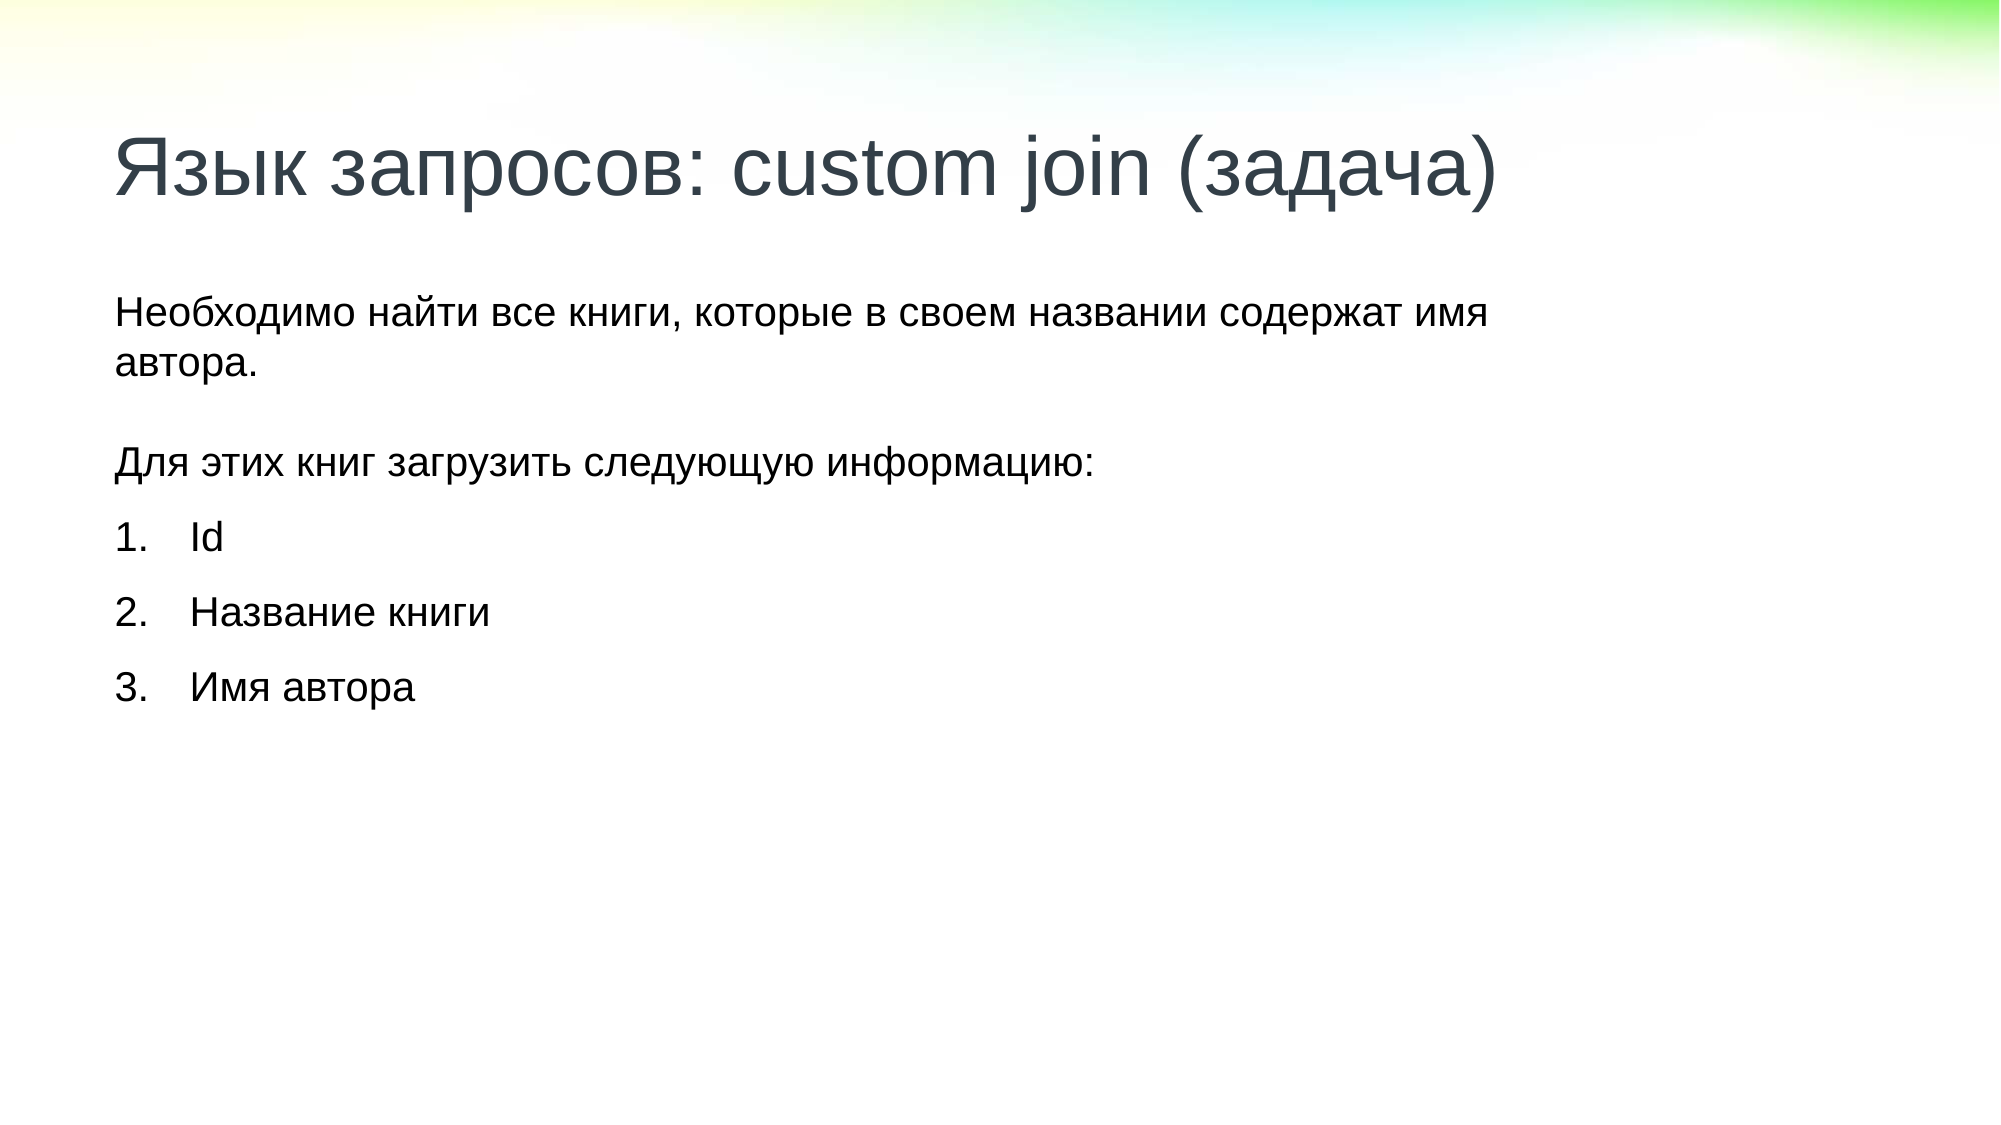

Язык запросов: custom join (задача)
Необходимо найти все книги, которые в своем названии содержат имя автора.

Для этих книг загрузить следующую информацию:
Id
Название книги
Имя автора